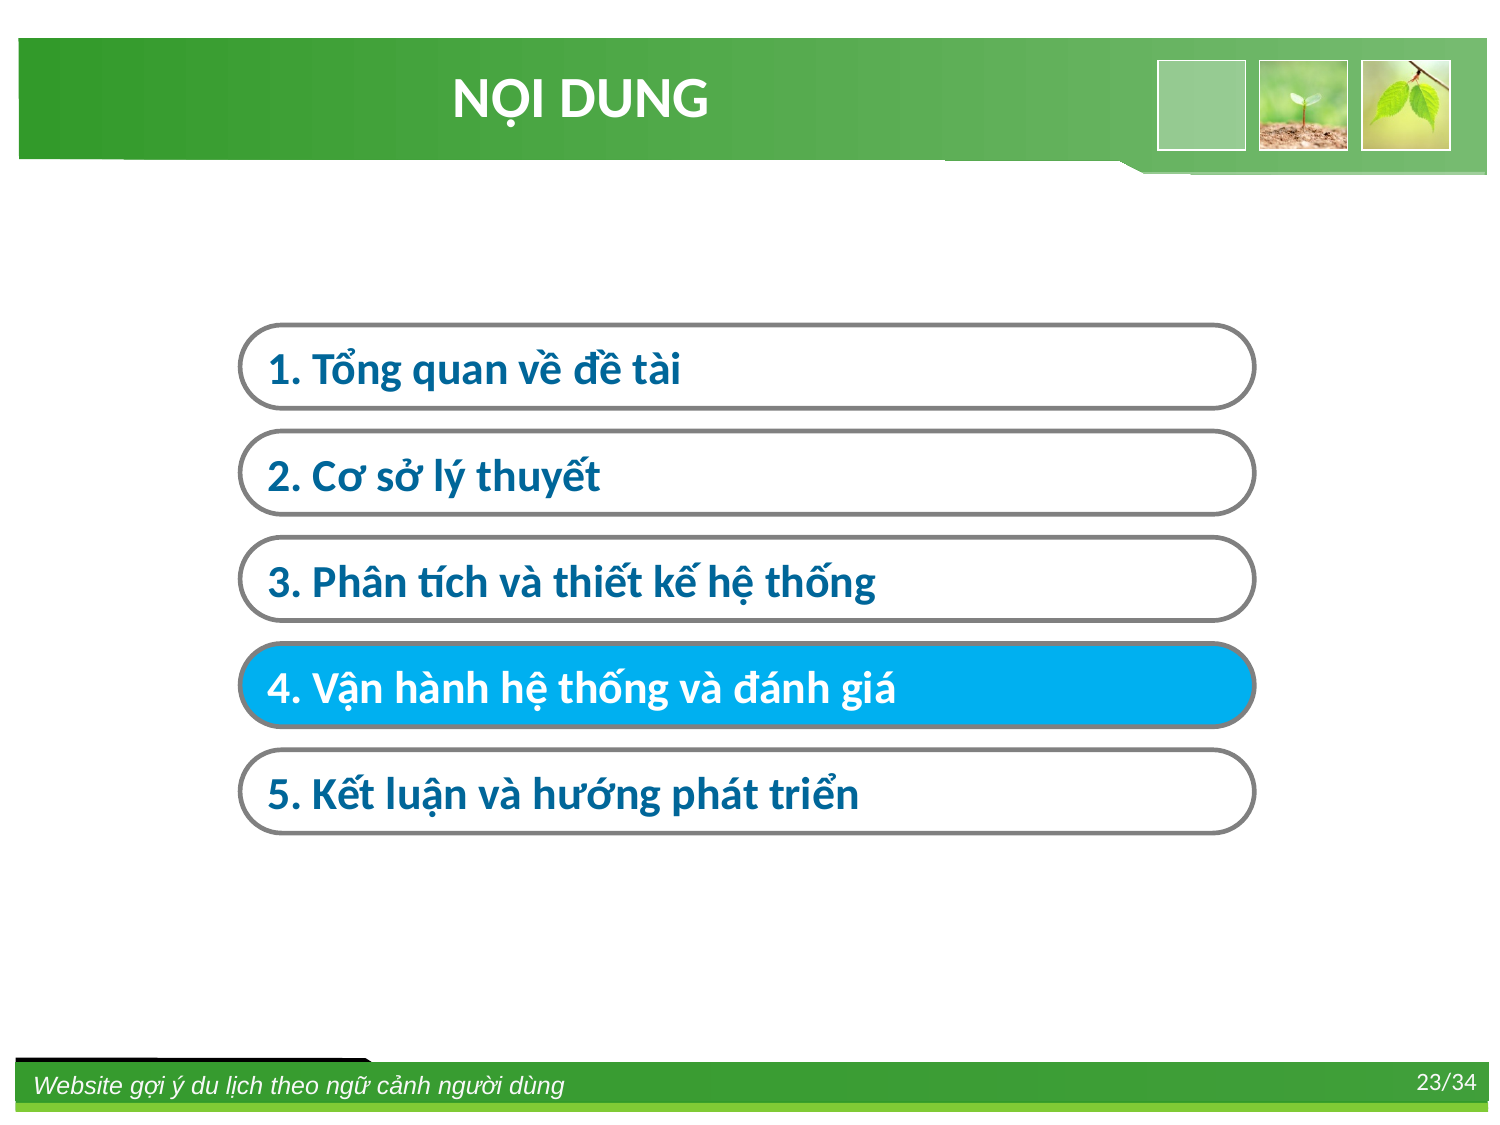

NỘI DUNG
1. Tổng quan về đề tài
2. Cơ sở lý thuyết
3. Phân tích và thiết kế hệ thống
4. Vận hành hệ thống và đánh giá
5. Kết luận và hướng phát triển